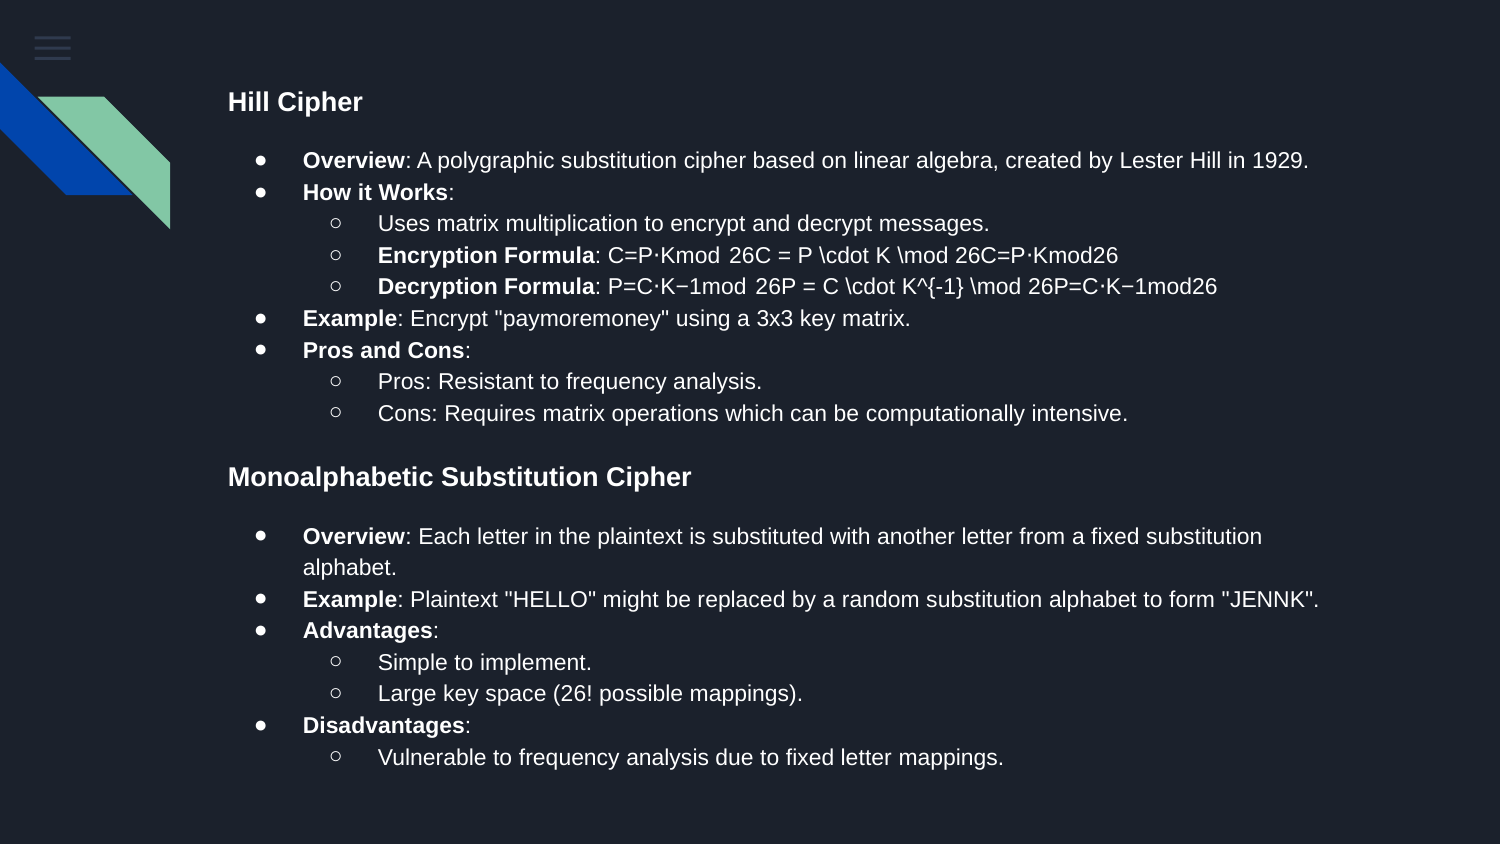

# Hill Cipher
Overview: A polygraphic substitution cipher based on linear algebra, created by Lester Hill in 1929.
How it Works:
Uses matrix multiplication to encrypt and decrypt messages.
Encryption Formula: C=P⋅Kmod  26C = P \cdot K \mod 26C=P⋅Kmod26
Decryption Formula: P=C⋅K−1mod  26P = C \cdot K^{-1} \mod 26P=C⋅K−1mod26
Example: Encrypt "paymoremoney" using a 3x3 key matrix.
Pros and Cons:
Pros: Resistant to frequency analysis.
Cons: Requires matrix operations which can be computationally intensive.
Monoalphabetic Substitution Cipher
Overview: Each letter in the plaintext is substituted with another letter from a fixed substitution alphabet.
Example: Plaintext "HELLO" might be replaced by a random substitution alphabet to form "JENNK".
Advantages:
Simple to implement.
Large key space (26! possible mappings).
Disadvantages:
Vulnerable to frequency analysis due to fixed letter mappings.